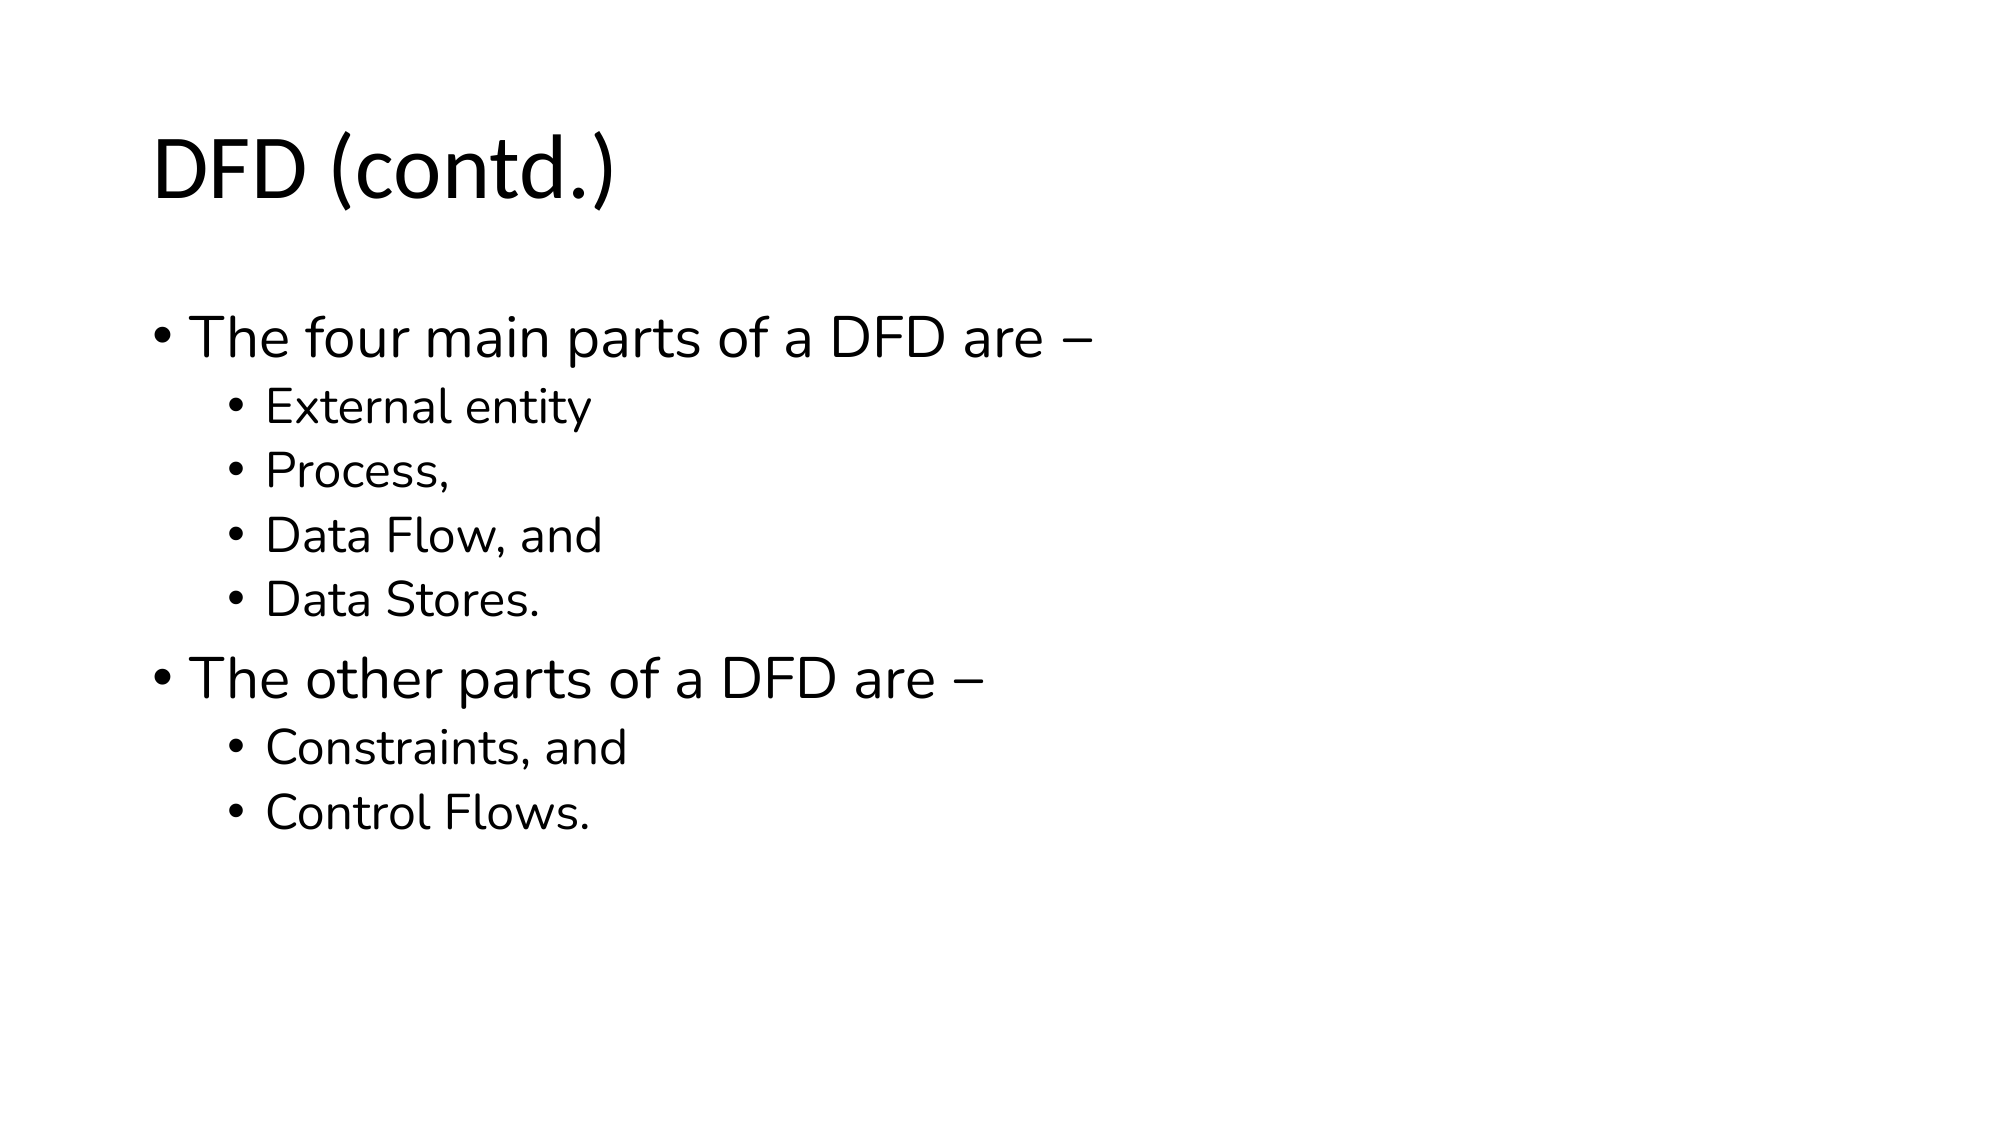

# DFD (contd.)
The four main parts of a DFD are −
External entity
Process,
Data Flow, and
Data Stores.
The other parts of a DFD are −
Constraints, and
Control Flows.